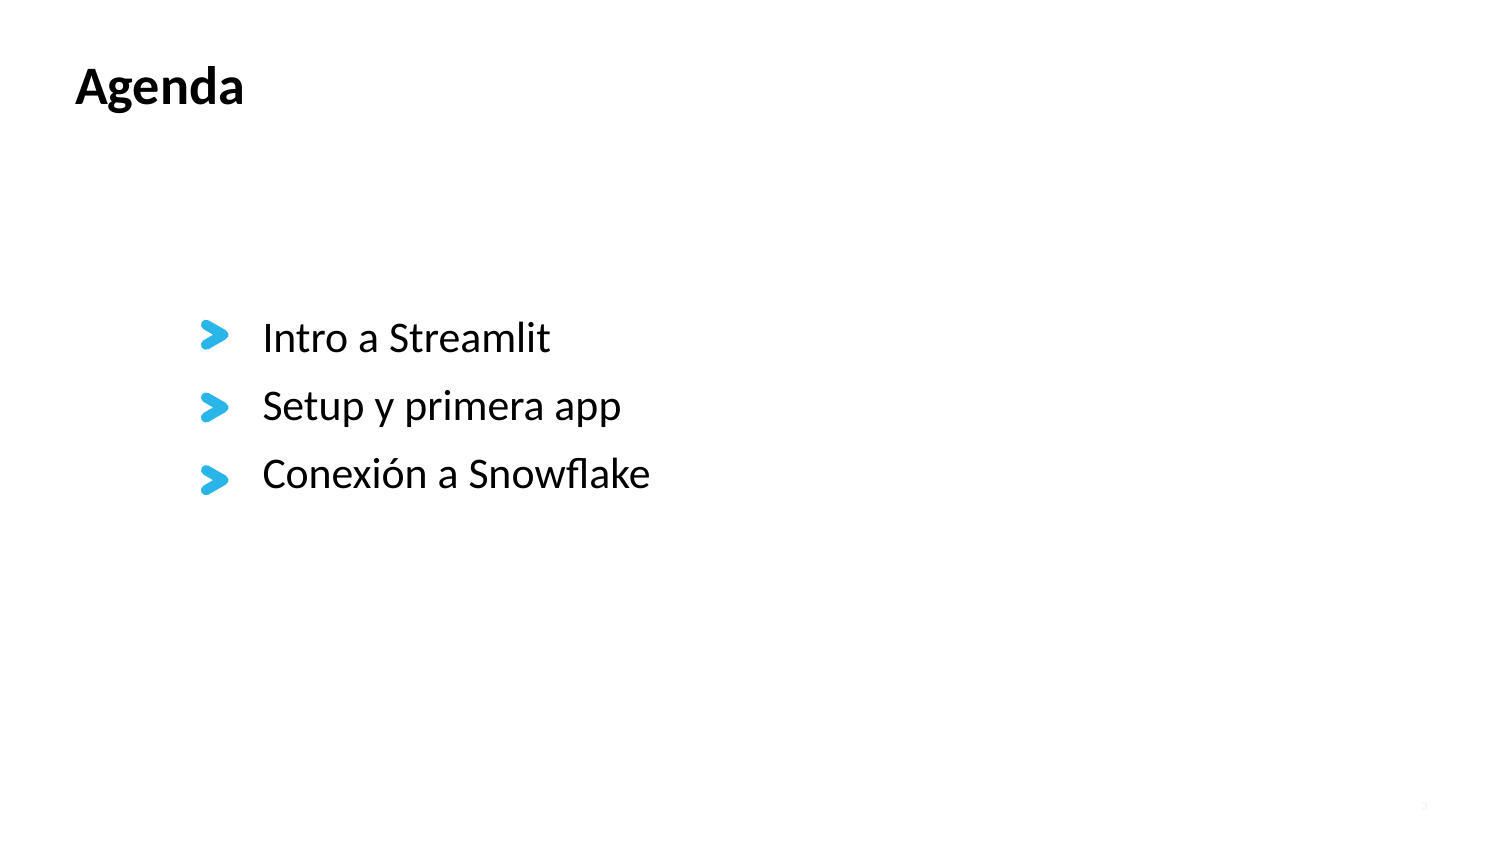

Agenda
Intro a Streamlit
Setup y primera app
Conexión a SnowflakeData

3